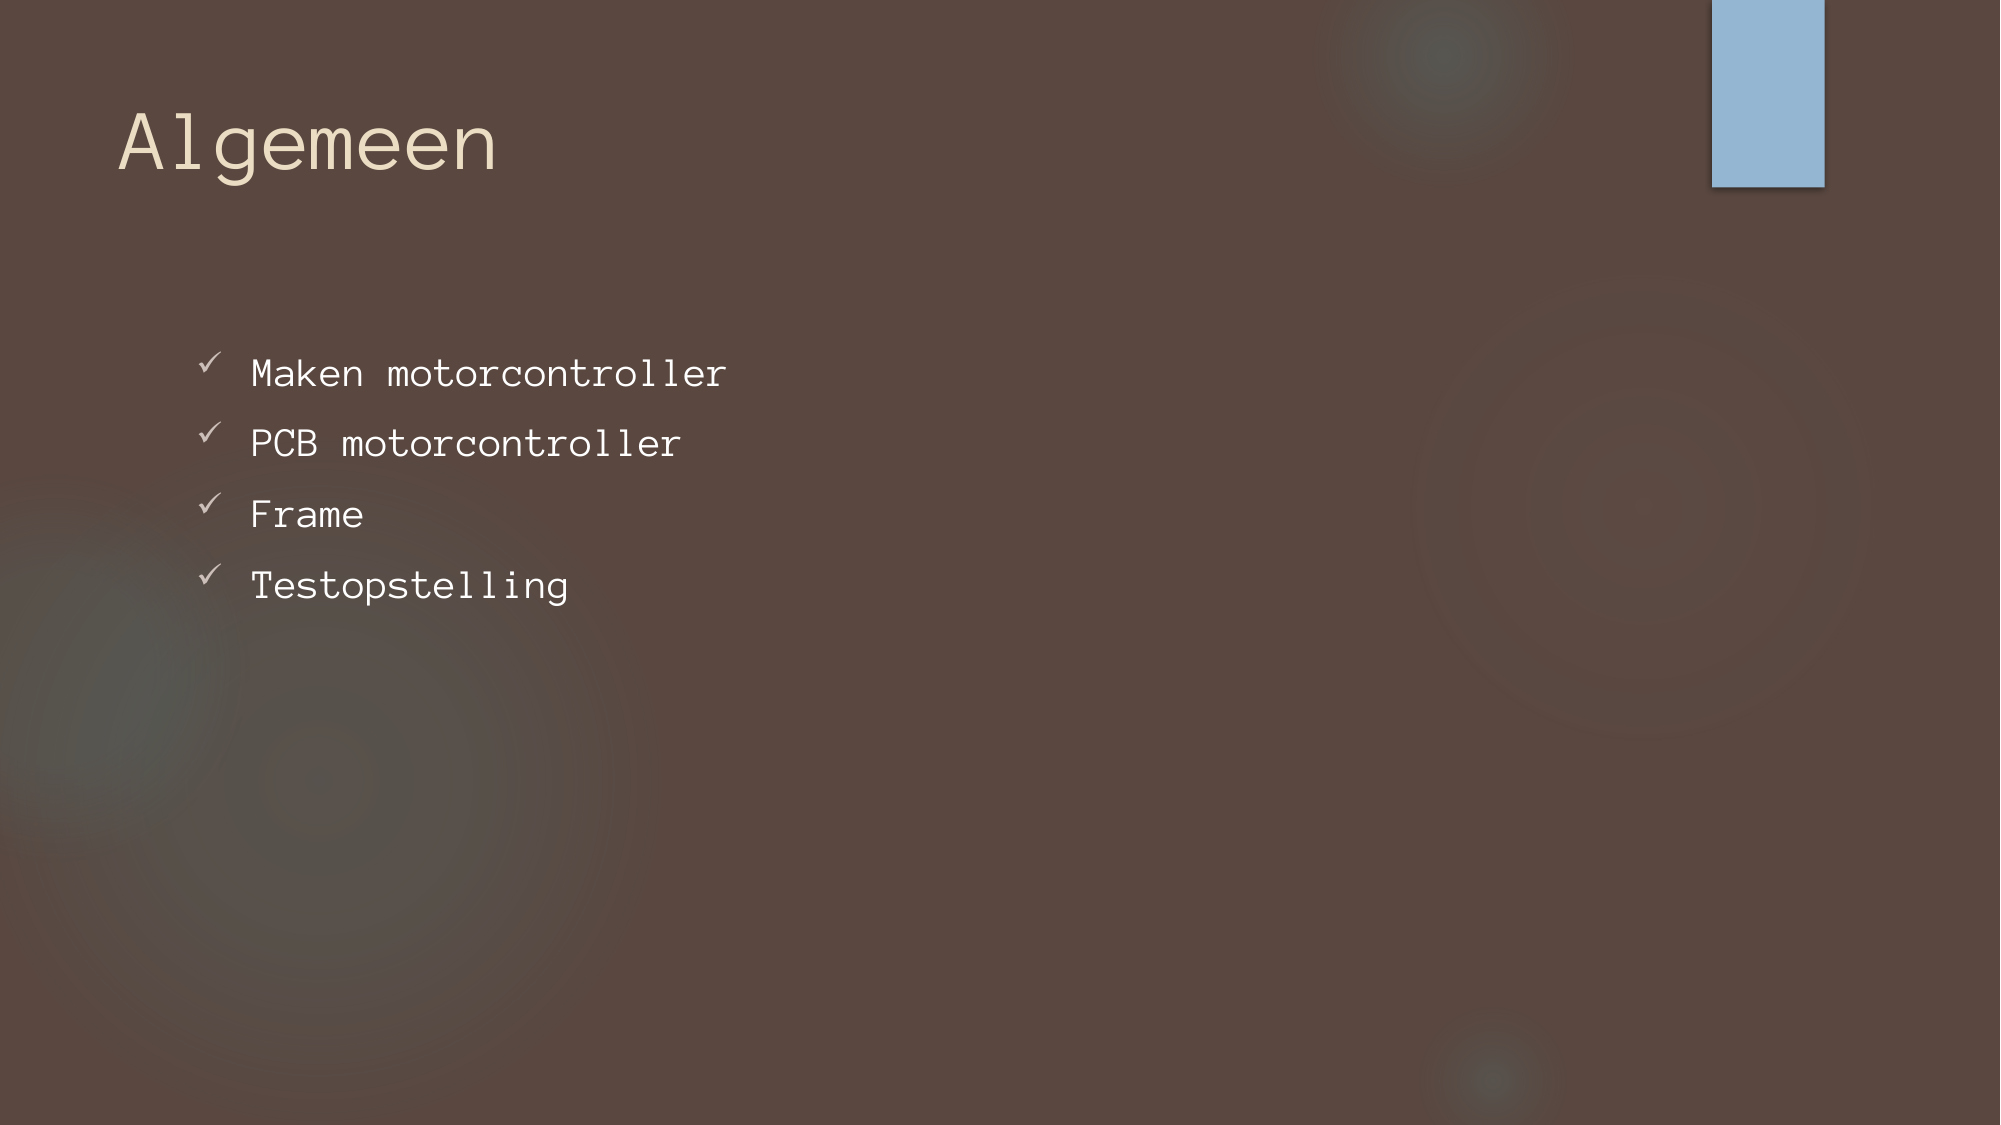

# Algemeen
Maken motorcontroller
PCB motorcontroller
Frame
Testopstelling